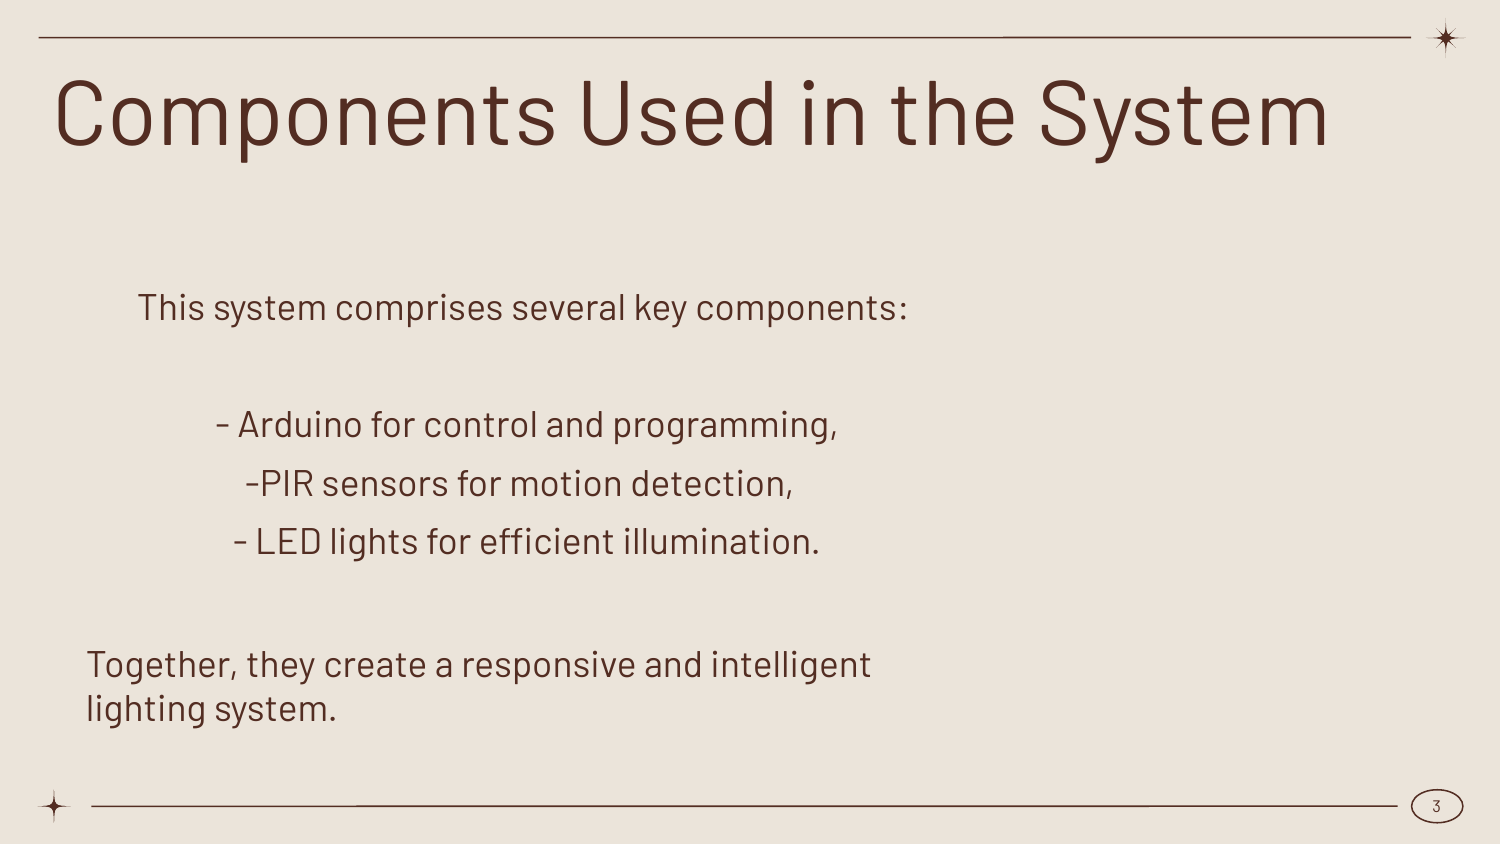

# Components Used in the System
This system comprises several key components:

- Arduino for control and programming,
-PIR sensors for motion detection,
- LED lights for efficient illumination.

Together, they create a responsive and intelligent lighting system.
3